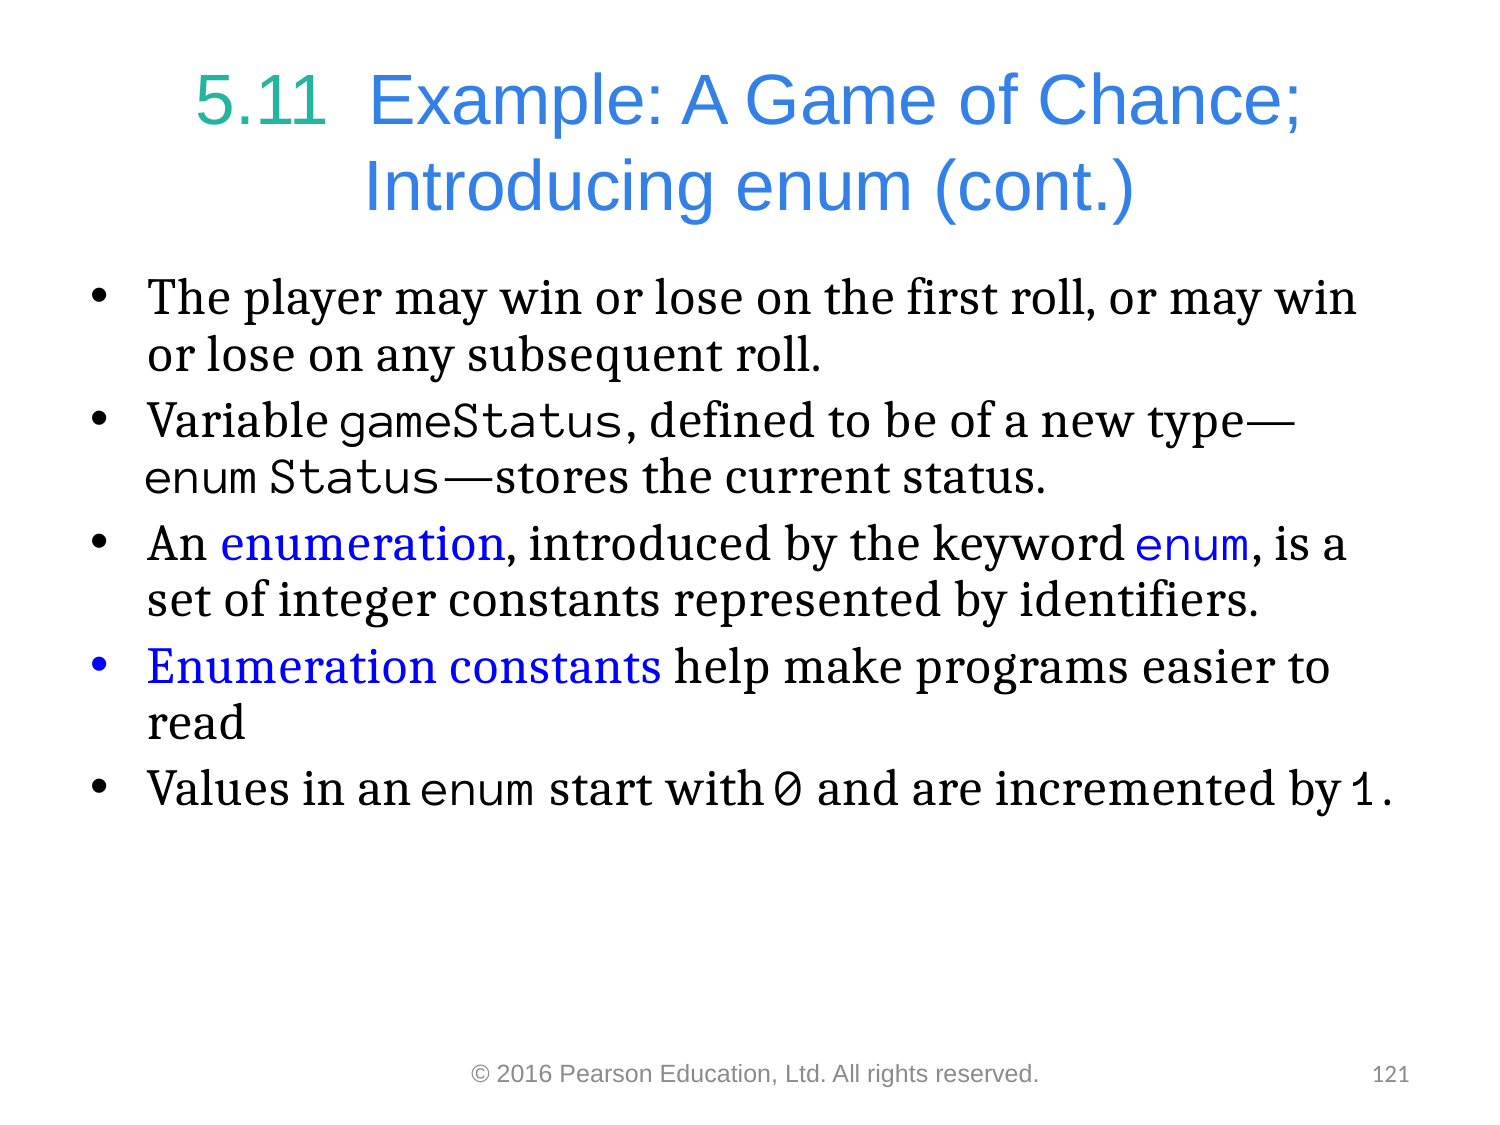

# 5.11  Example: A Game of Chance; Introducing enum (cont.)
The player may win or lose on the first roll, or may win or lose on any subsequent roll.
Variable gameStatus, defined to be of a new type—enum Status—stores the current status.
An enumeration, introduced by the keyword enum, is a set of integer constants represented by identifiers.
Enumeration constants help make programs easier to read
Values in an enum start with 0 and are incremented by 1.
© 2016 Pearson Education, Ltd. All rights reserved.
121